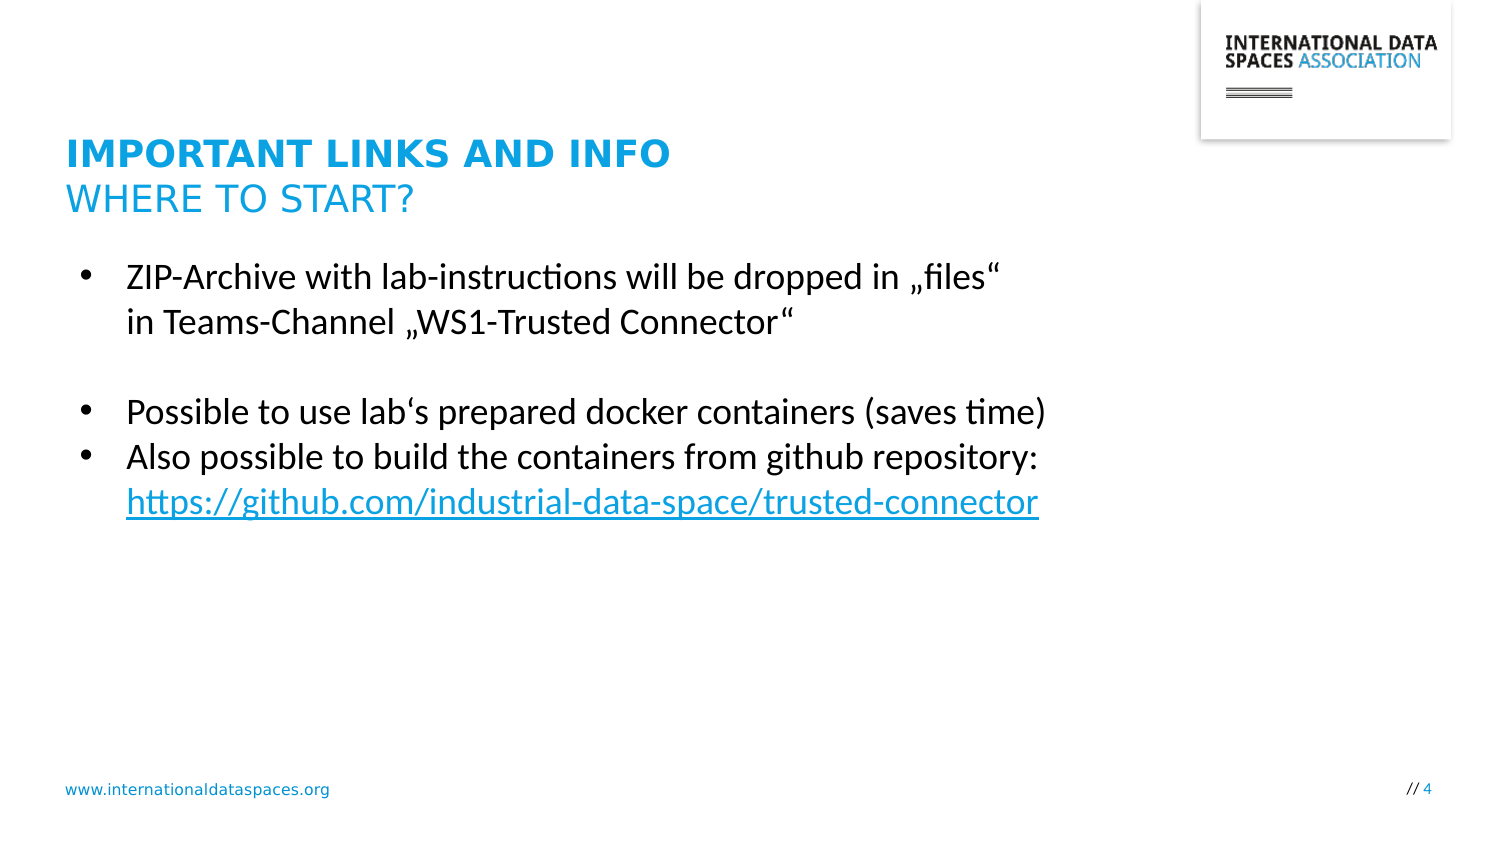

# Important links and Info
Where to start?
ZIP-Archive with lab-instructions will be dropped in „files“
in Teams-Channel „WS1-Trusted Connector“

Possible to use lab‘s prepared docker containers (saves time)
Also possible to build the containers from github repository:
https://github.com/industrial-data-space/trusted-connector